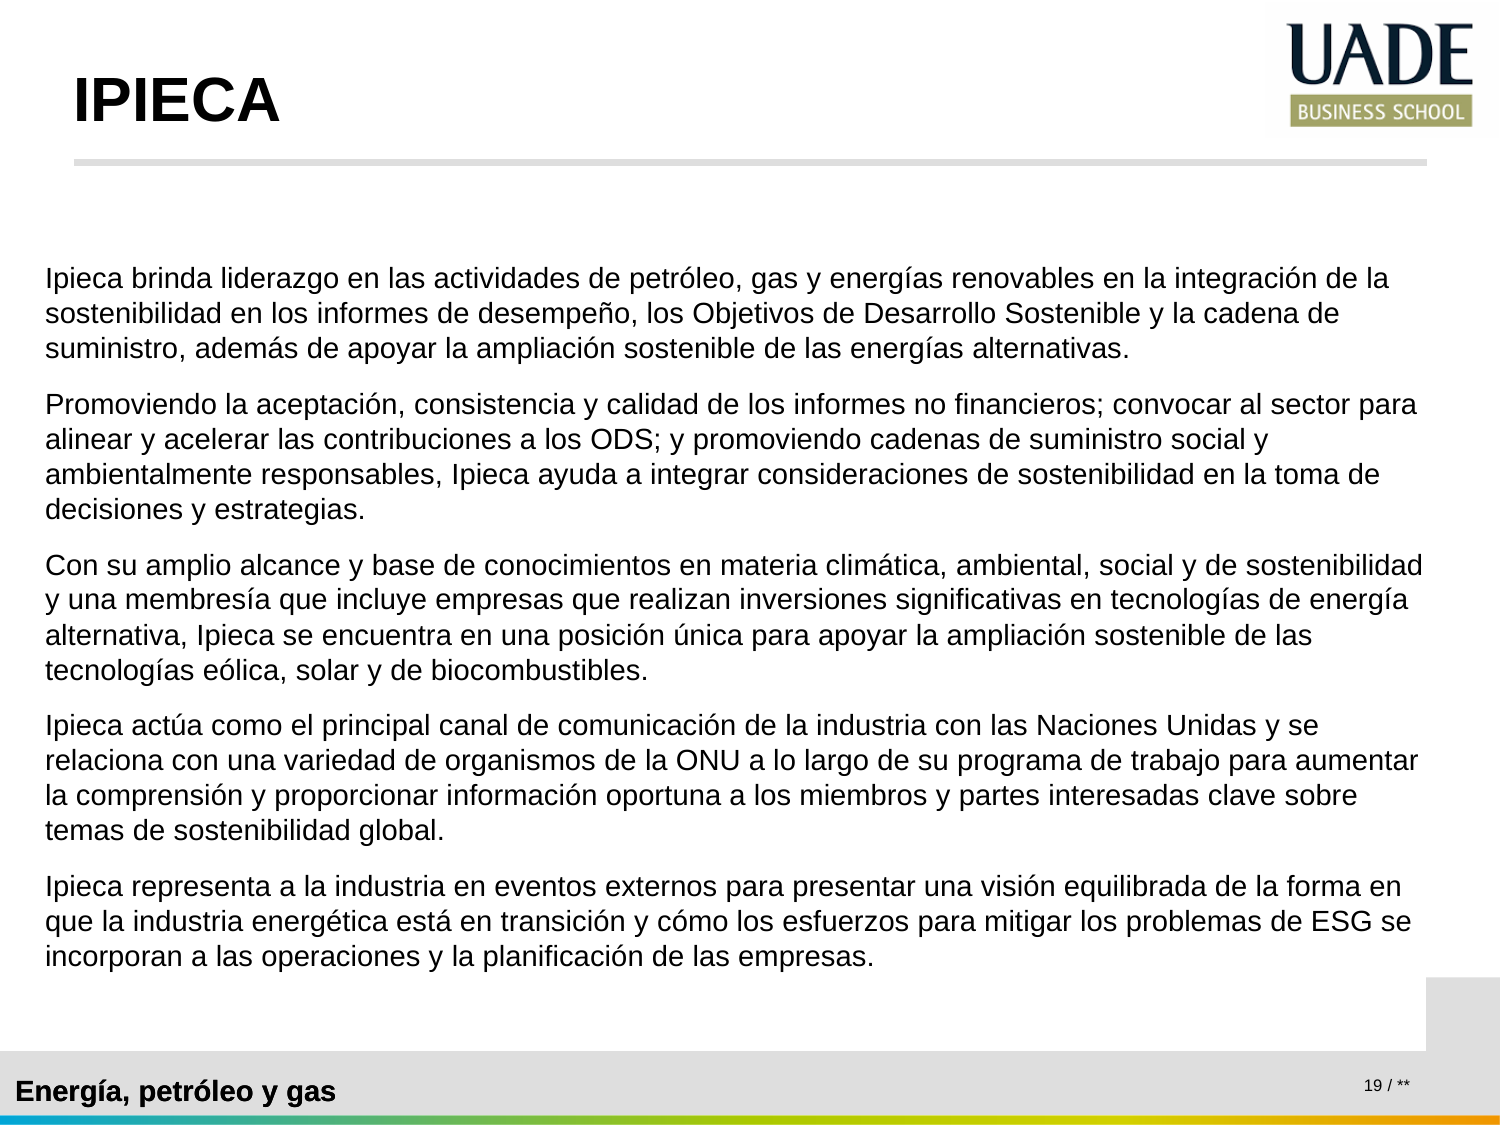

# IPIECA

Ipieca brinda liderazgo en las actividades de petróleo, gas y energías renovables en la integración de la sostenibilidad en los informes de desempeño, los Objetivos de Desarrollo Sostenible y la cadena de suministro, además de apoyar la ampliación sostenible de las energías alternativas.
Promoviendo la aceptación, consistencia y calidad de los informes no financieros; convocar al sector para alinear y acelerar las contribuciones a los ODS; y promoviendo cadenas de suministro social y ambientalmente responsables, Ipieca ayuda a integrar consideraciones de sostenibilidad en la toma de decisiones y estrategias.
Con su amplio alcance y base de conocimientos en materia climática, ambiental, social y de sostenibilidad y una membresía que incluye empresas que realizan inversiones significativas en tecnologías de energía alternativa, Ipieca se encuentra en una posición única para apoyar la ampliación sostenible de las tecnologías eólica, solar y de biocombustibles.
Ipieca actúa como el principal canal de comunicación de la industria con las Naciones Unidas y se relaciona con una variedad de organismos de la ONU a lo largo de su programa de trabajo para aumentar la comprensión y proporcionar información oportuna a los miembros y partes interesadas clave sobre temas de sostenibilidad global.
Ipieca representa a la industria en eventos externos para presentar una visión equilibrada de la forma en que la industria energética está en transición y cómo los esfuerzos para mitigar los problemas de ESG se incorporan a las operaciones y la planificación de las empresas.